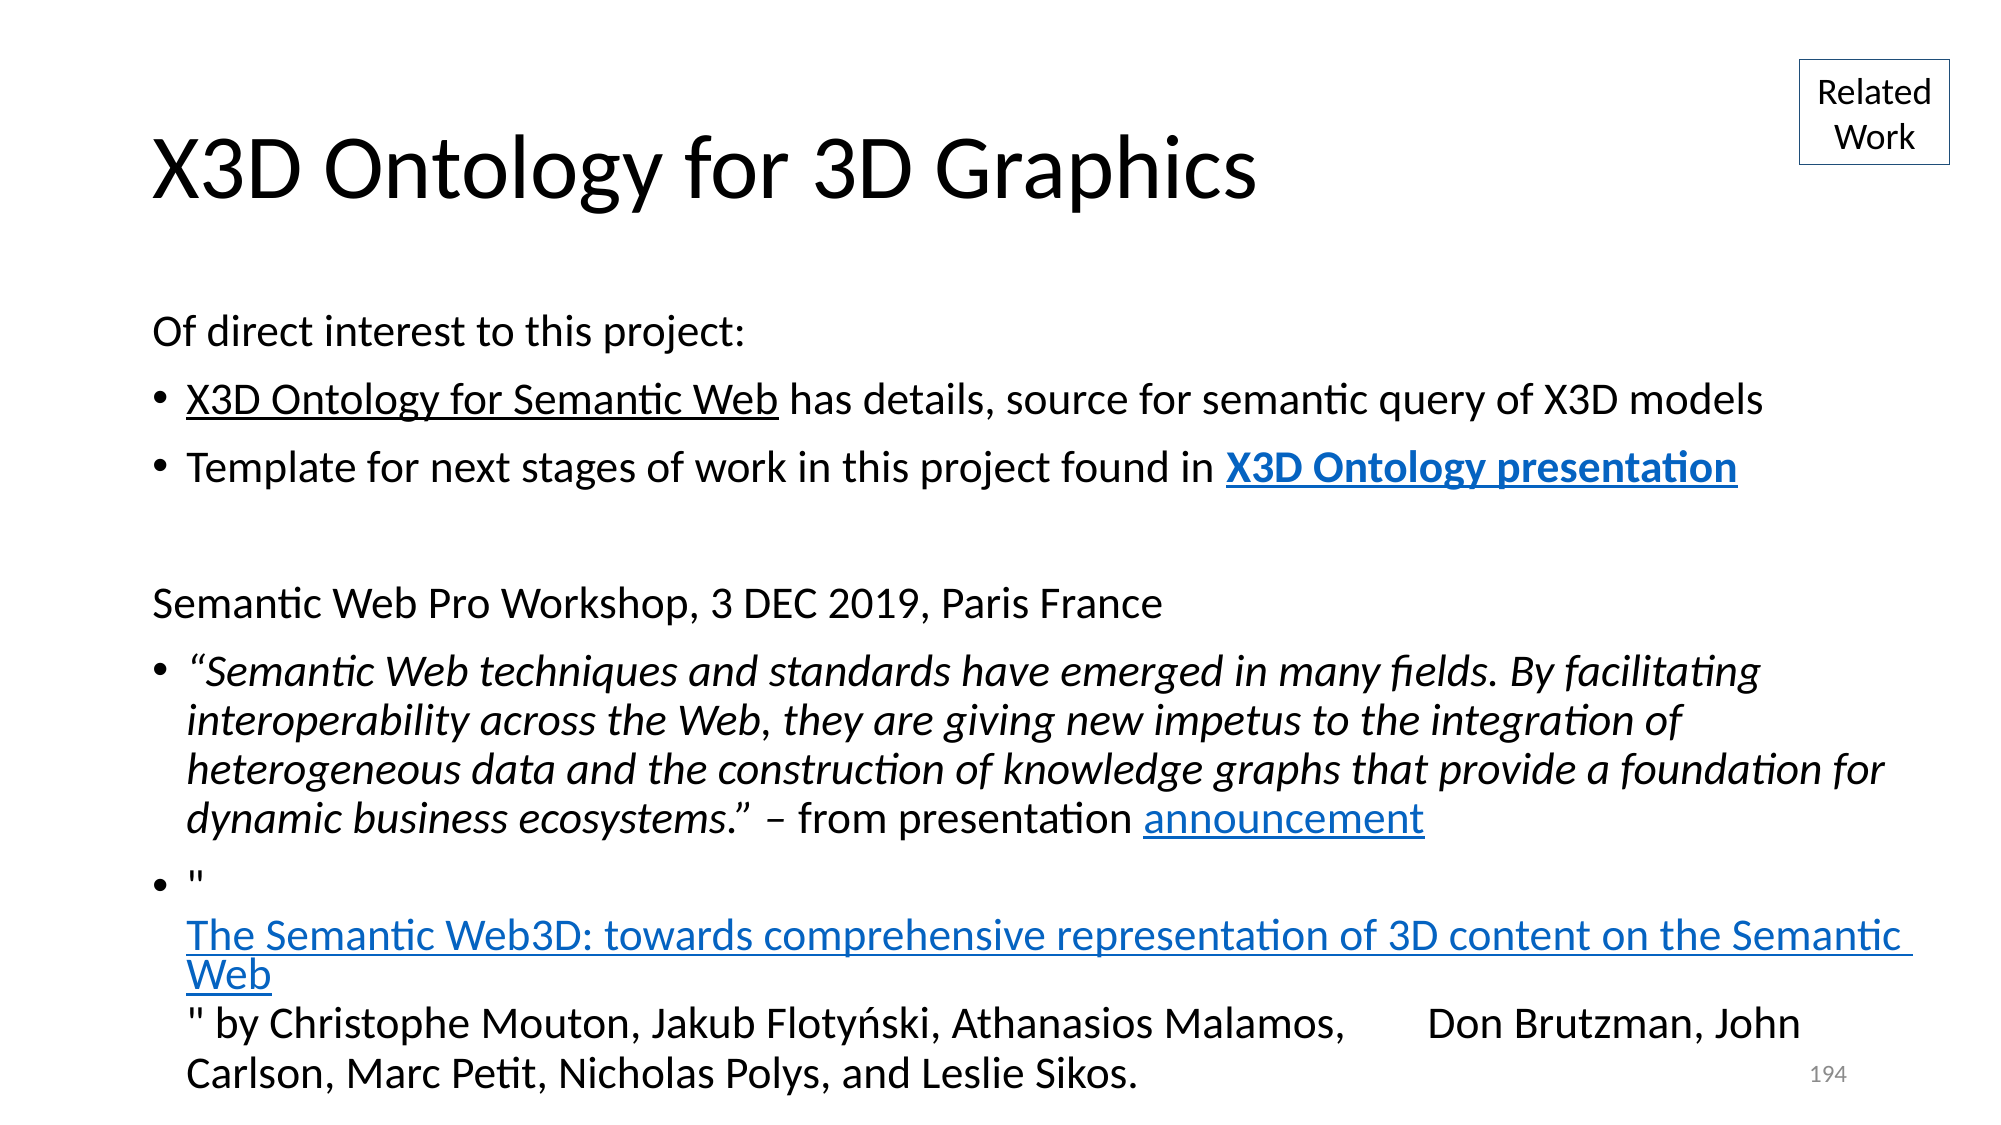

# X3D Ontology for 3D Graphics
Related Work
Of direct interest to this project:
X3D Ontology for Semantic Web has details, source for semantic query of X3D models
Template for next stages of work in this project found in X3D Ontology presentation

Semantic Web Pro Workshop, 3 DEC 2019, Paris France
“Semantic Web techniques and standards have emerged in many fields. By facilitating interoperability across the Web, they are giving new impetus to the integration of heterogeneous data and the construction of knowledge graphs that provide a foundation for dynamic business ecosystems.” – from presentation announcement
"The Semantic Web3D: towards comprehensive representation of 3D content on the Semantic Web" by Christophe Mouton, Jakub Flotyński, Athanasios Malamos,        Don Brutzman, John Carlson, Marc Petit, Nicholas Polys, and Leslie Sikos.

194